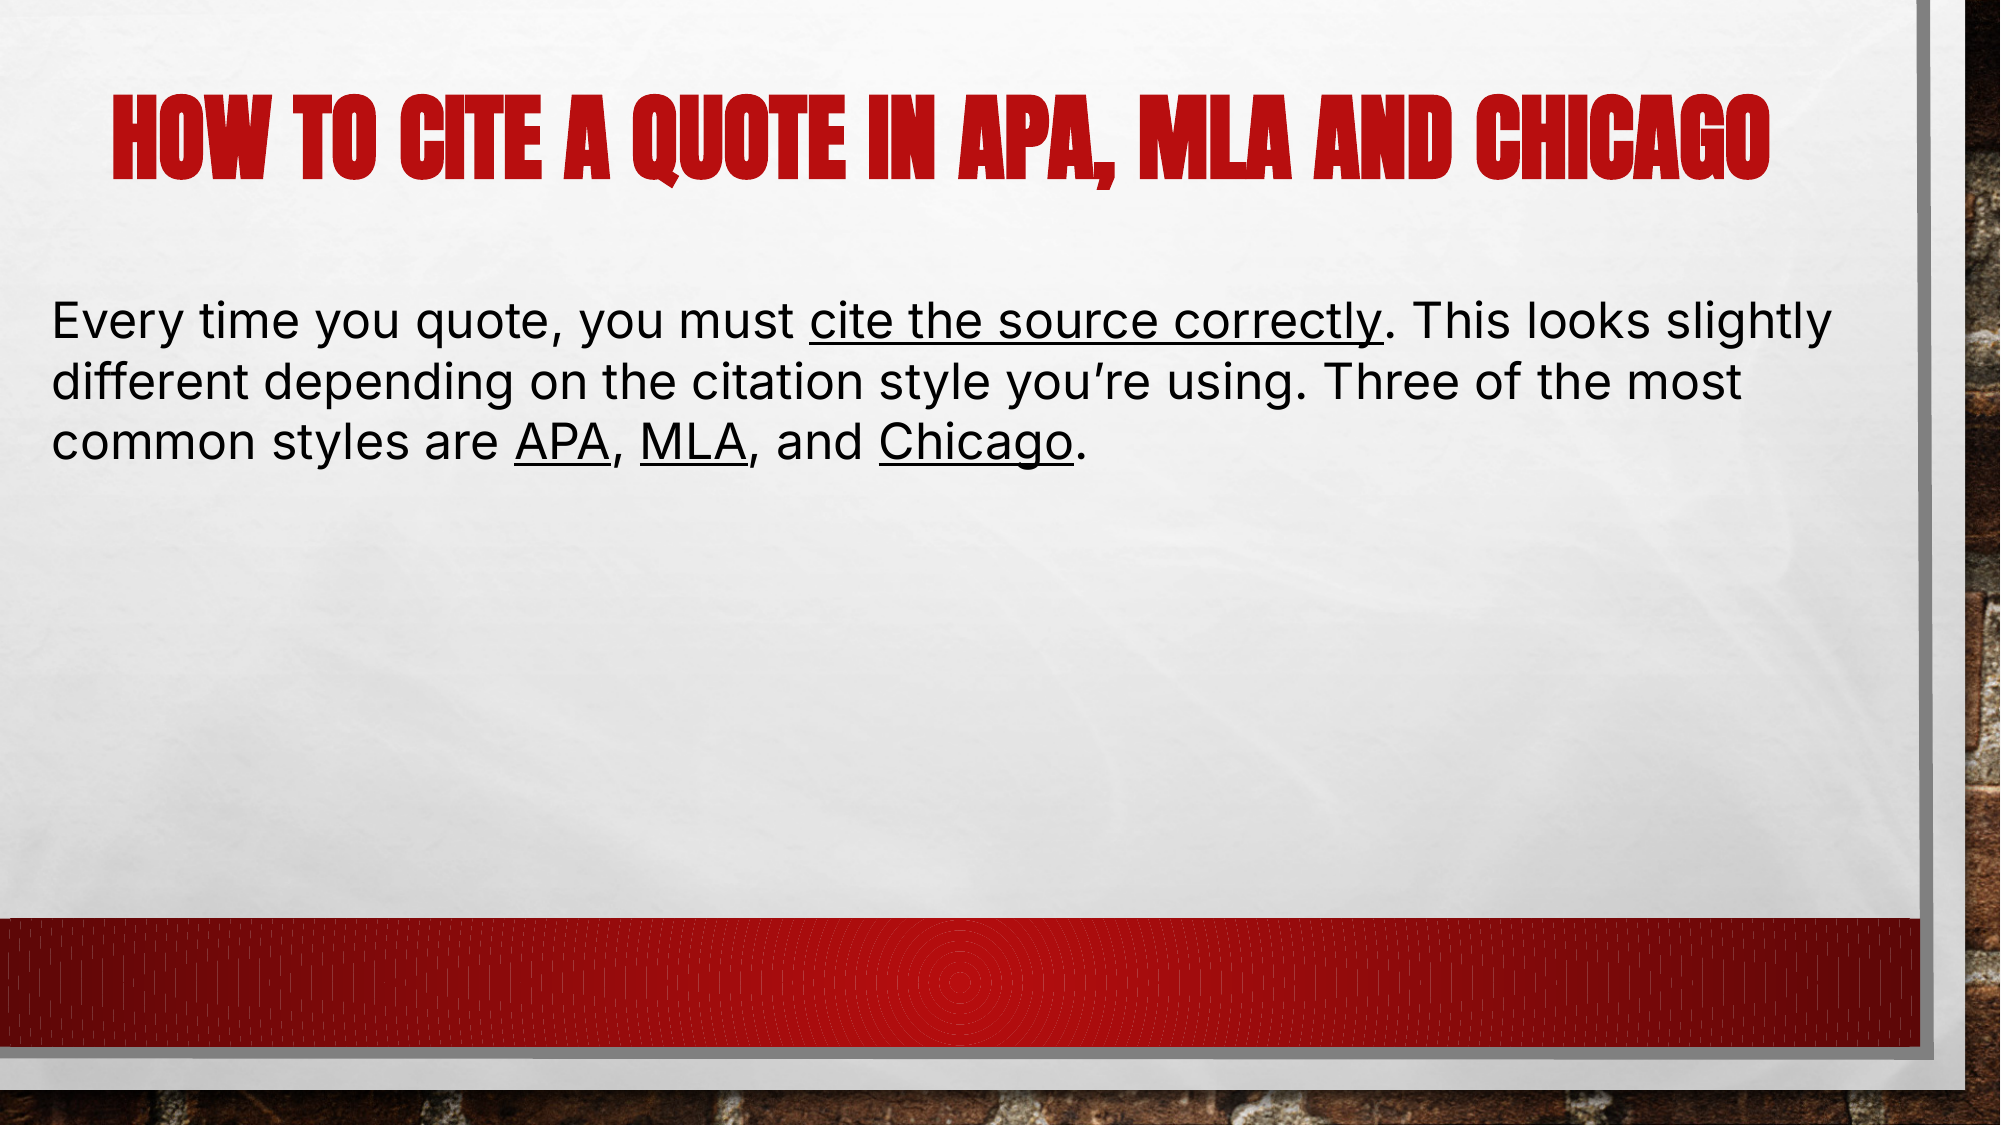

# How to cite a quote in APA, MLA and Chicago
Every time you quote, you must cite the source correctly. This looks slightly different depending on the citation style you’re using. Three of the most common styles are APA, MLA, and Chicago.